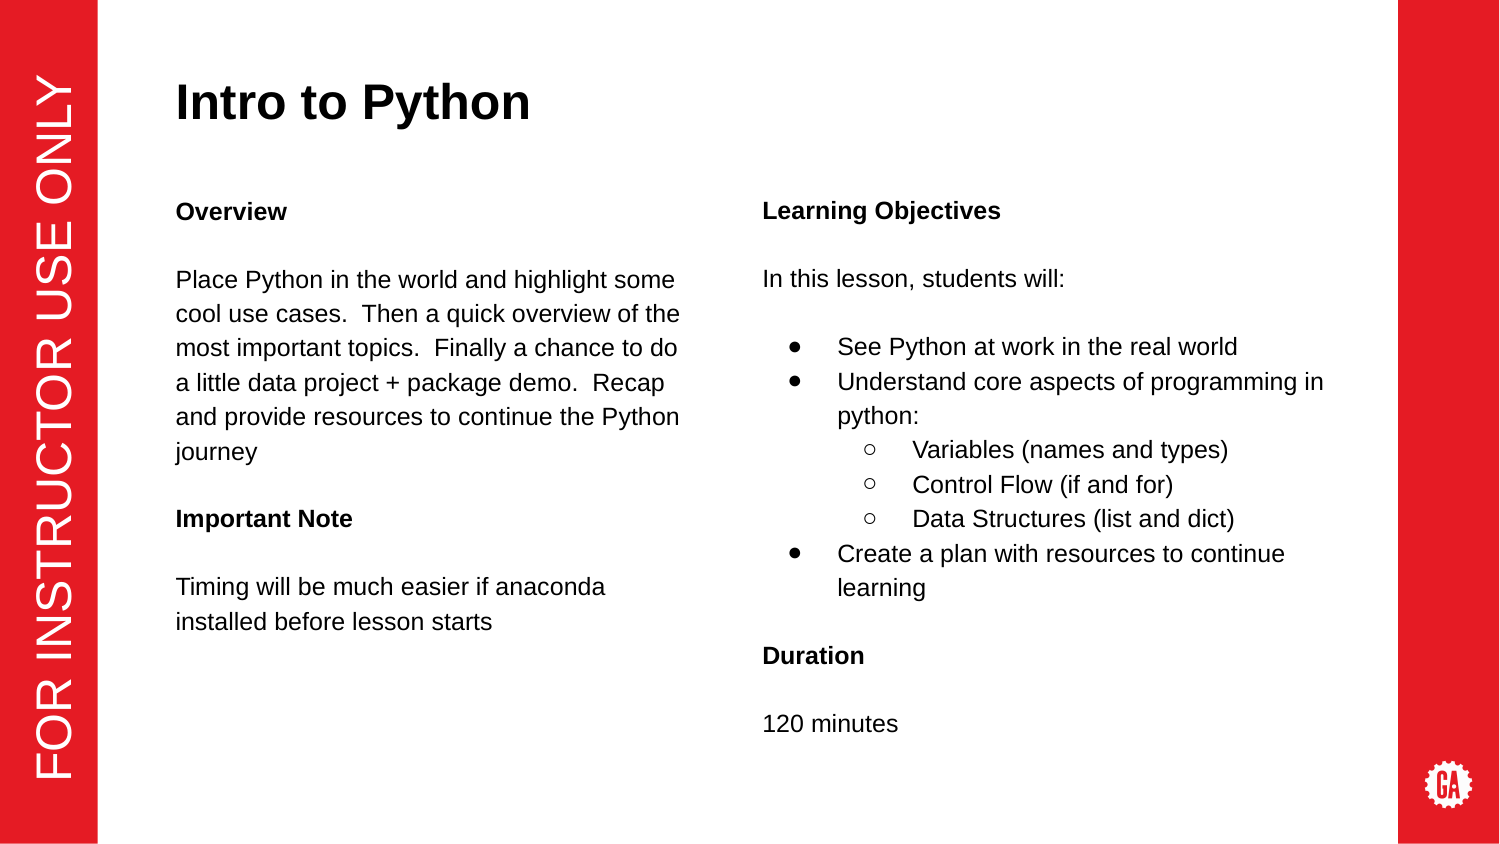

# Intro to Python
Overview
Place Python in the world and highlight some cool use cases.  Then a quick overview of the most important topics.  Finally a chance to do a little data project + package demo.  Recap and provide resources to continue the Python journey
Important Note
Timing will be much easier if anaconda installed before lesson starts

Learning Objectives
In this lesson, students will:
See Python at work in the real world
Understand core aspects of programming in python:
Variables (names and types)
Control Flow (if and for)
Data Structures (list and dict)
Create a plan with resources to continue learning
Duration
120 minutes